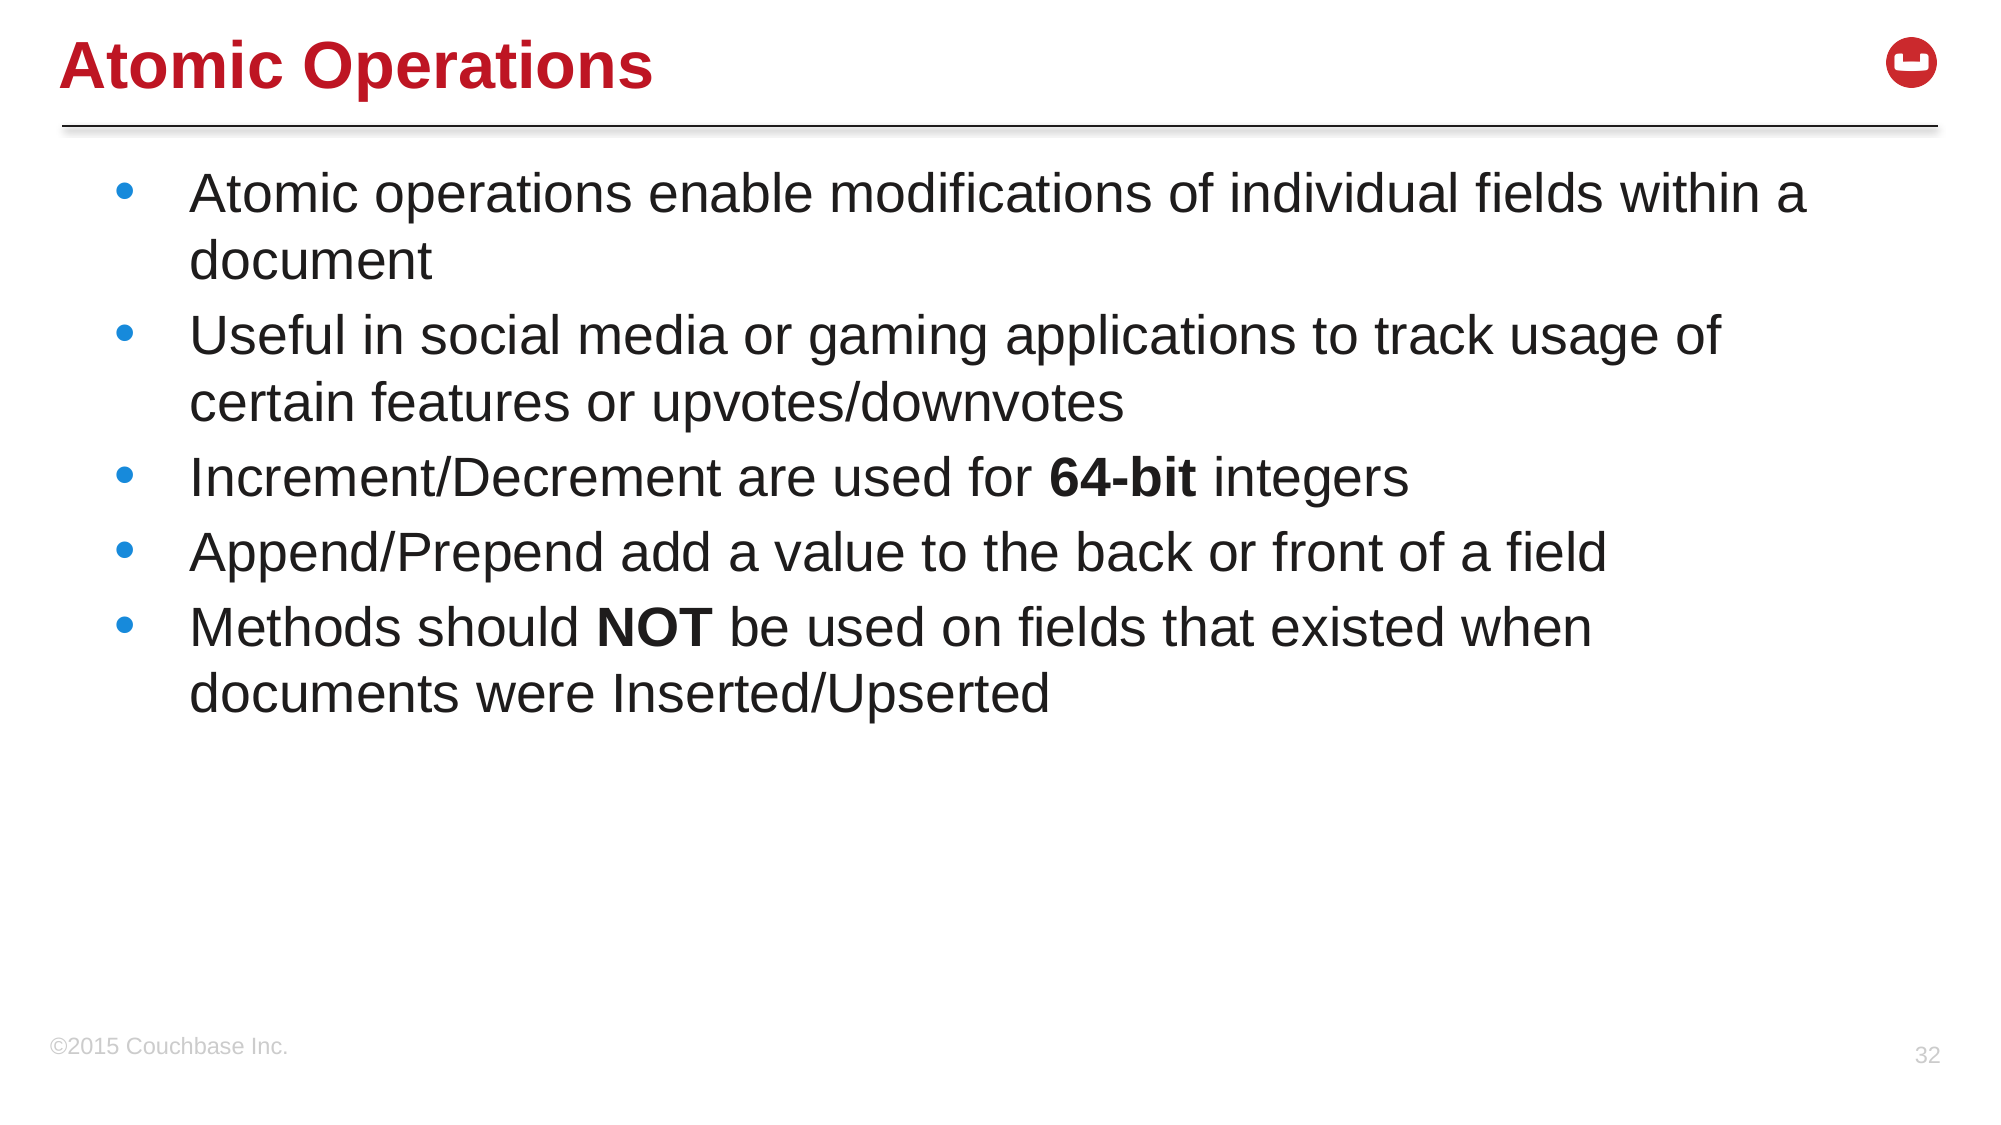

# Atomic Operations
Atomic operations enable modifications of individual fields within a document
Useful in social media or gaming applications to track usage of certain features or upvotes/downvotes
Increment/Decrement are used for 64-bit integers
Append/Prepend add a value to the back or front of a field
Methods should NOT be used on fields that existed when documents were Inserted/Upserted